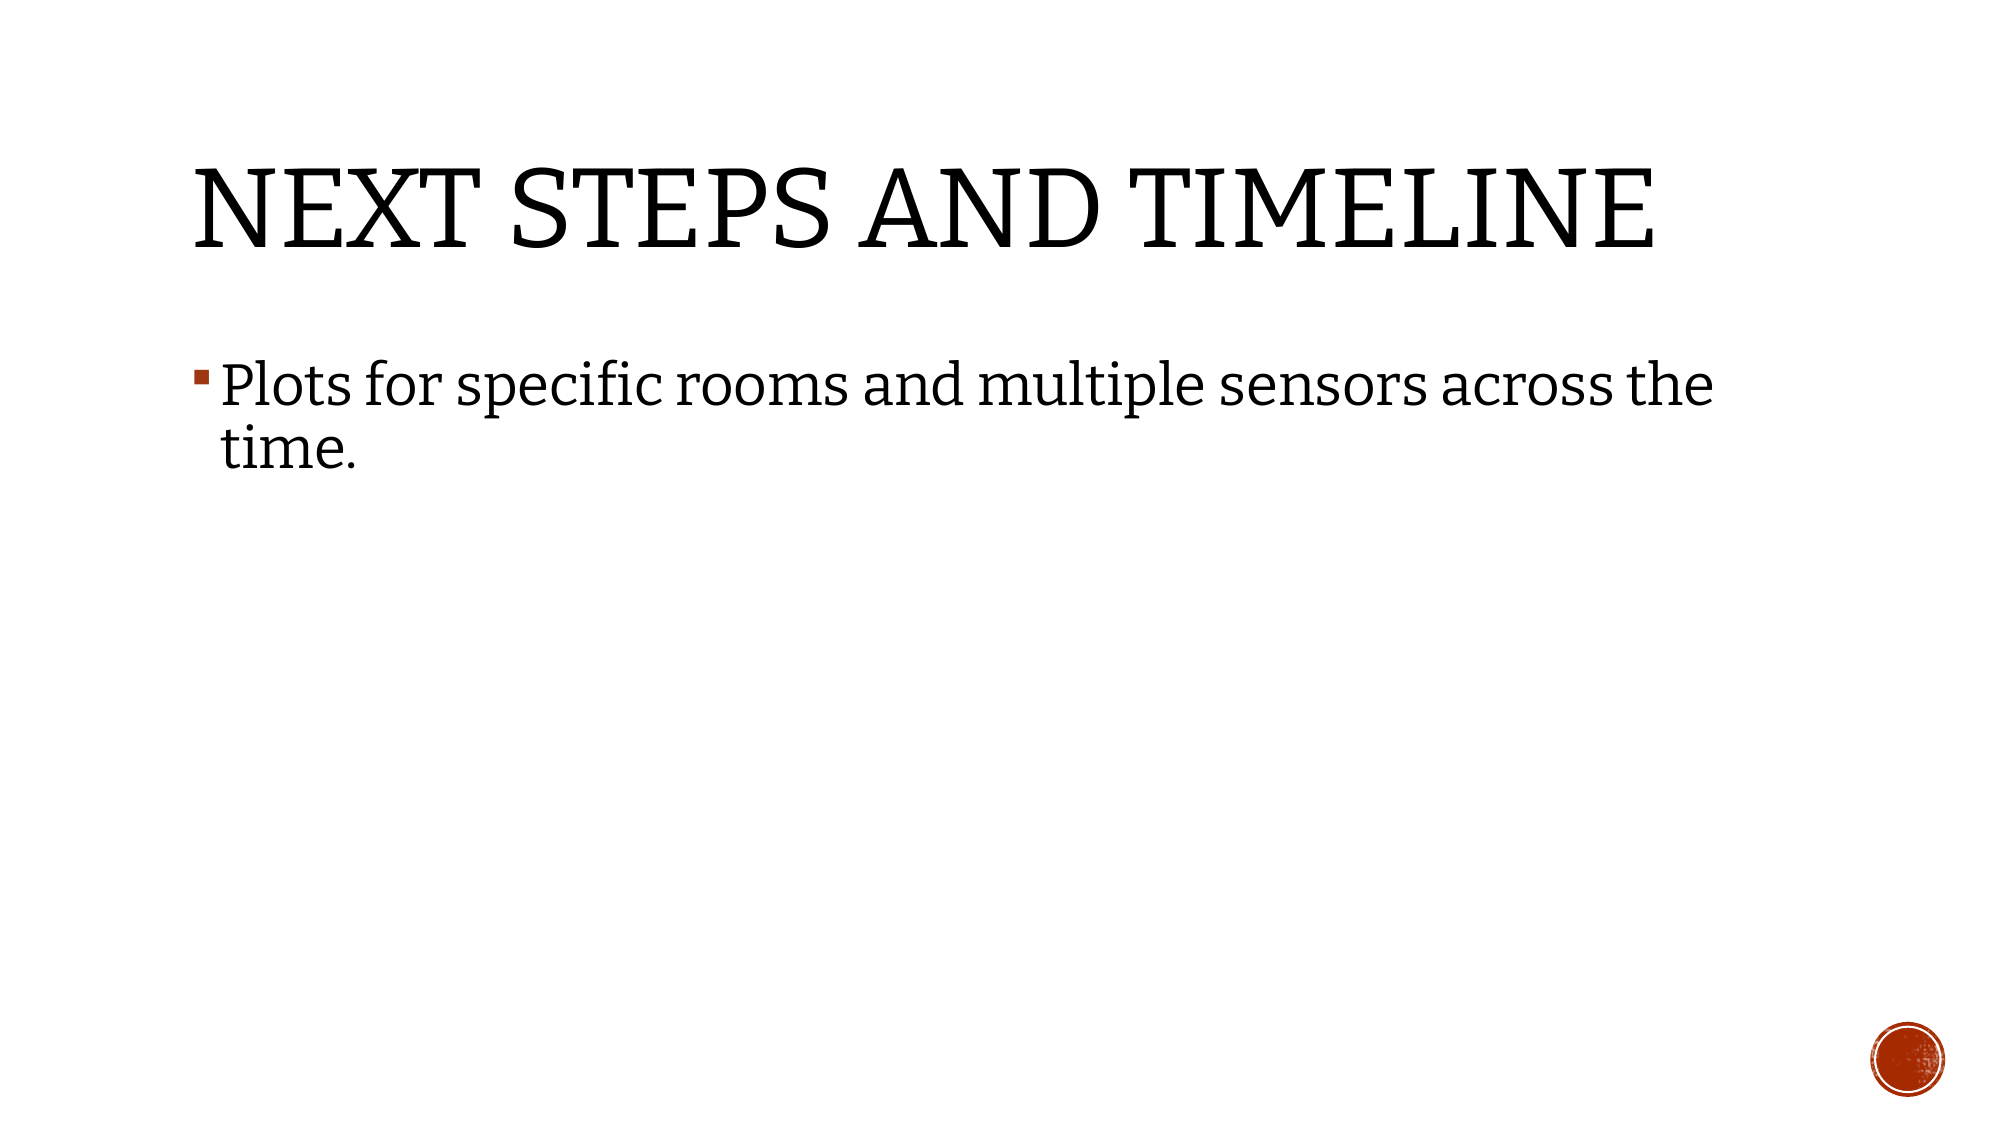

# Next Steps and Timeline
Plots for specific rooms and multiple sensors across the time.